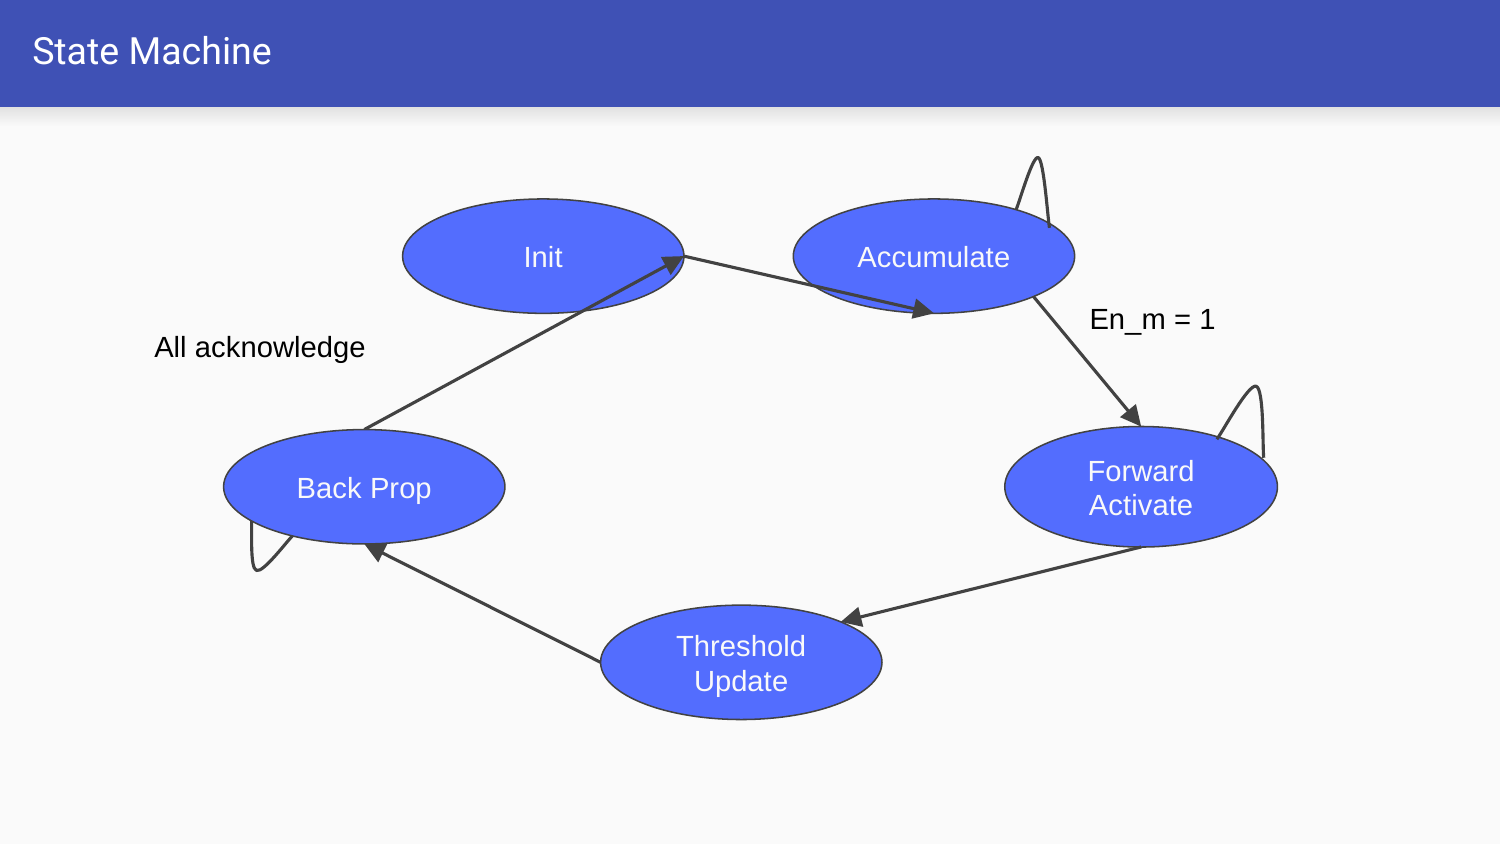

# State Machine

Init
Accumulate
En_m = 1
All acknowledge

Forward
Activate
Back Prop

Threshold Update